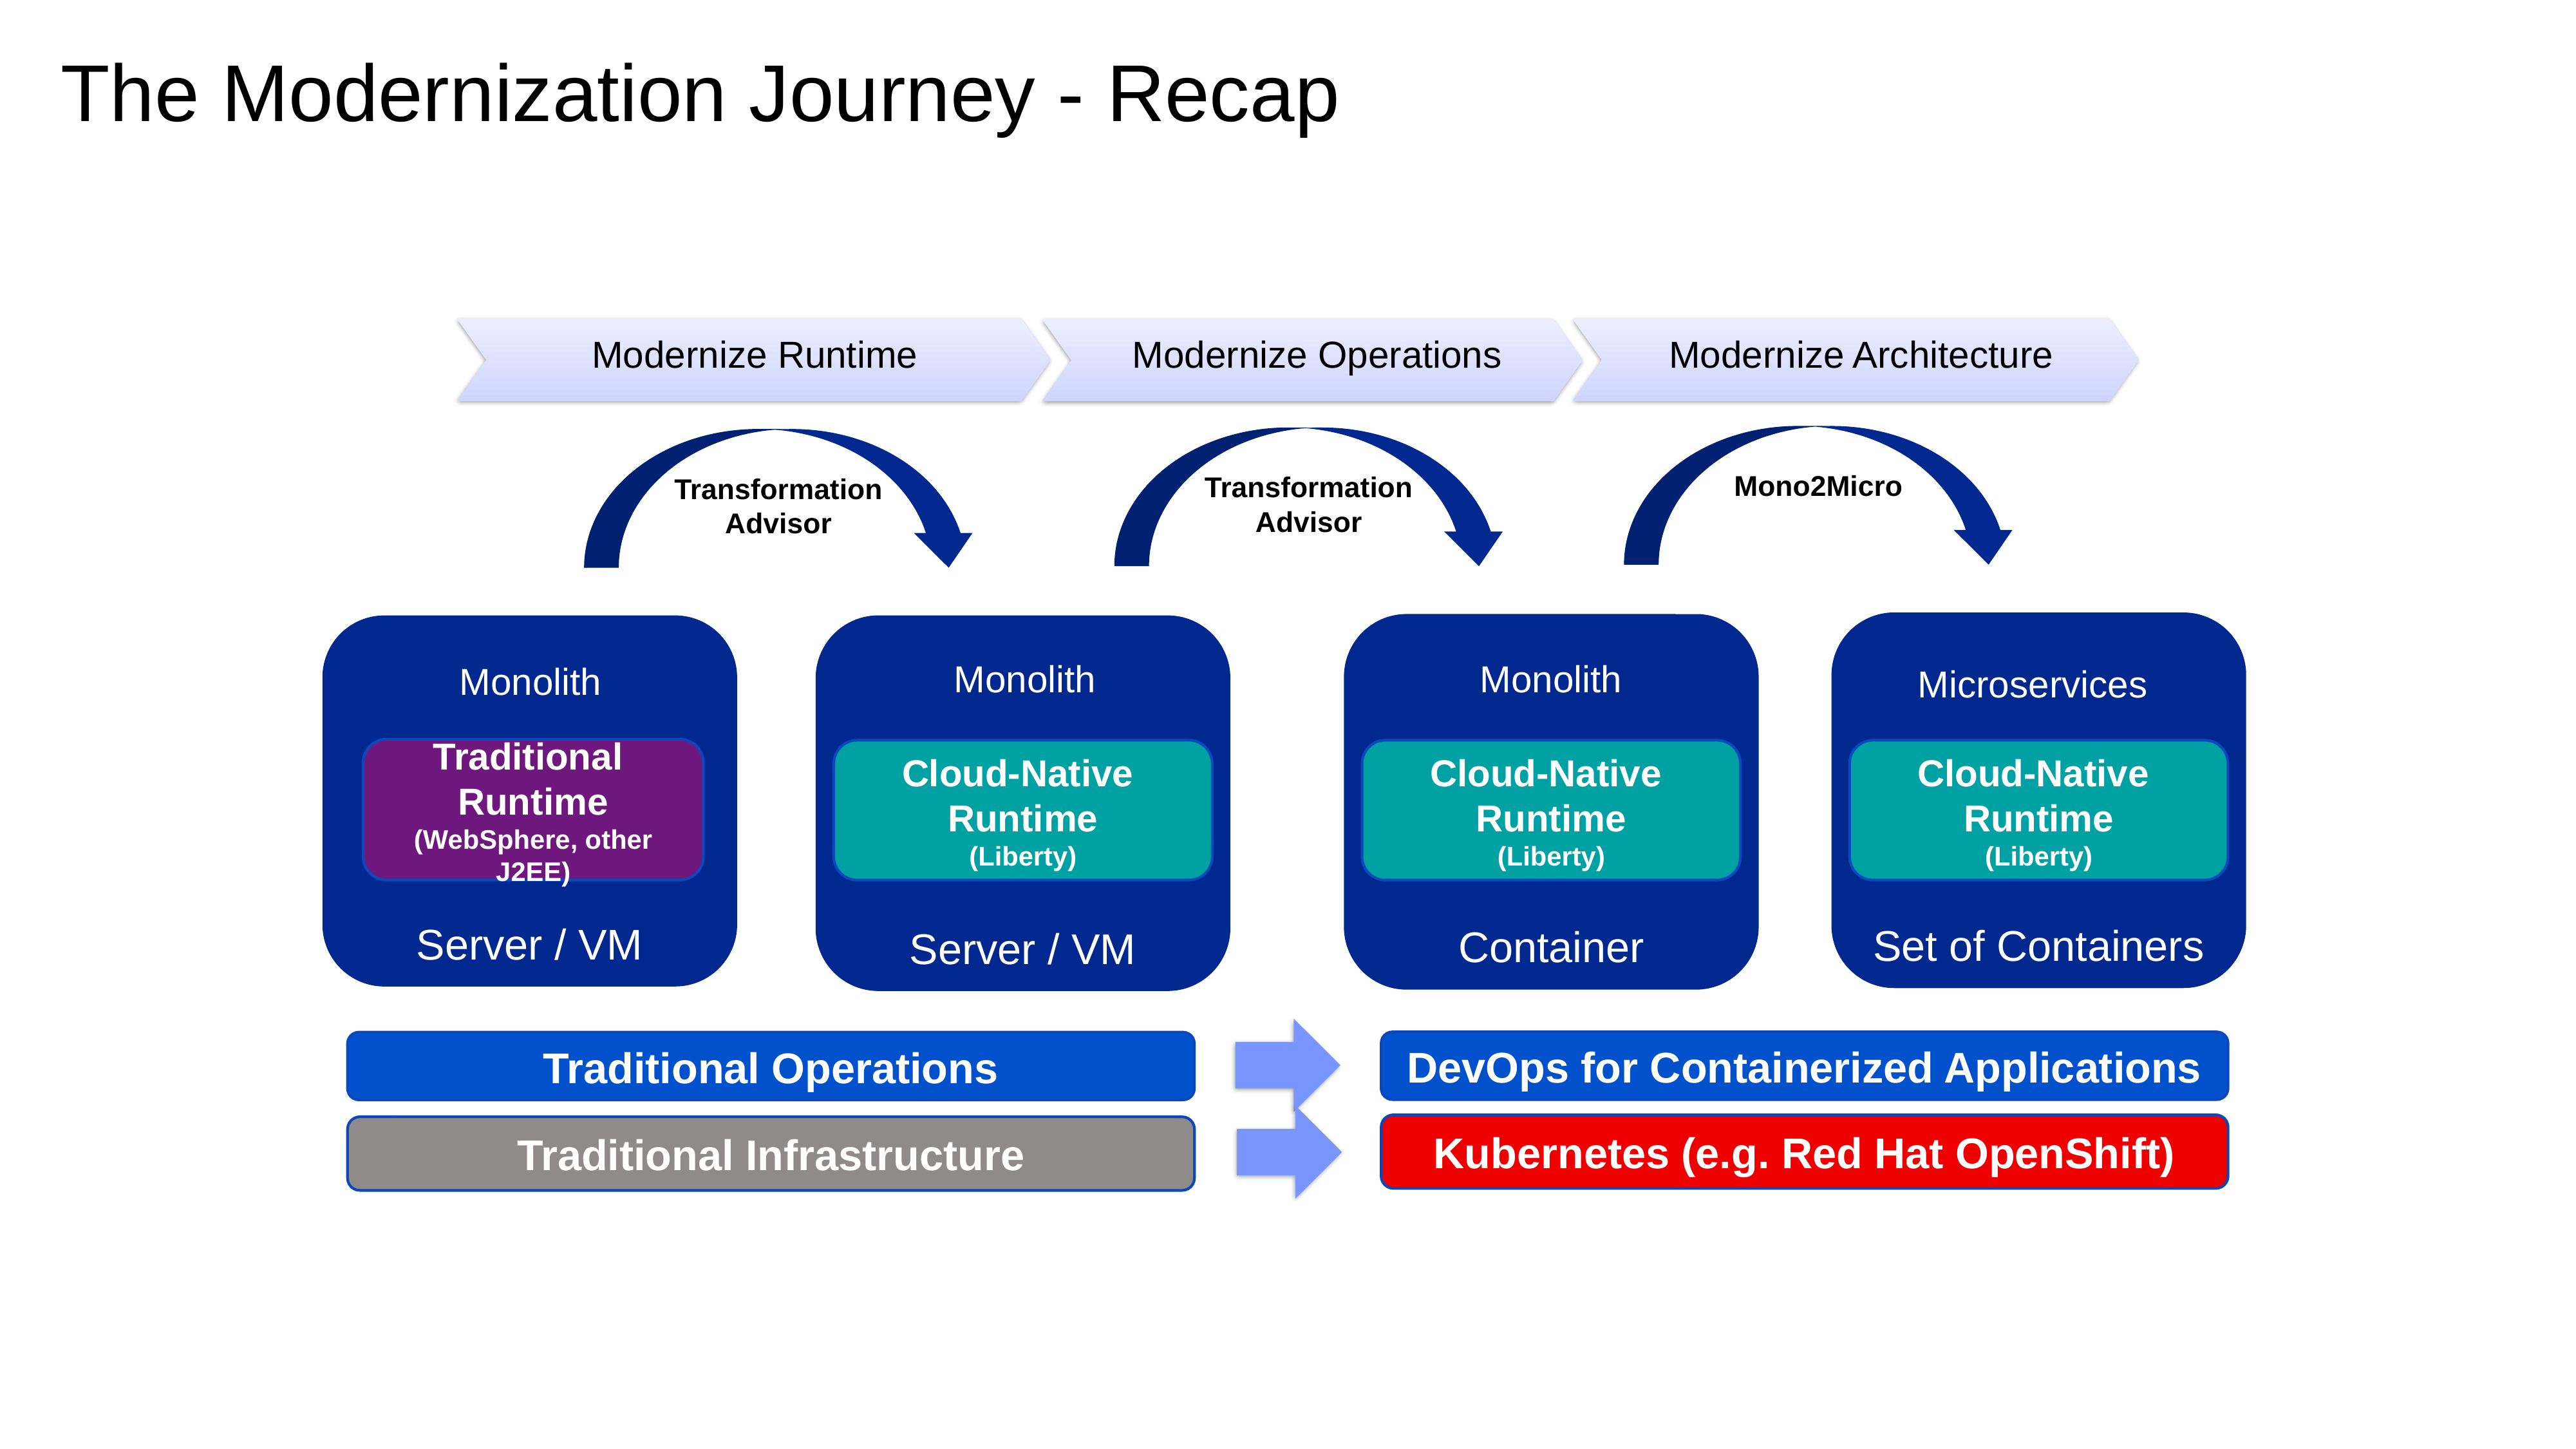

# The Modernization Journey - Recap

Modernize Runtime

Modernize Architecture

Modernize Operations

Mono2Micro

Transformation Advisor

Transformation Advisor

Set of Containers
Microservices
Cloud-Native
Runtime
(Liberty)

Container
Monolith
Cloud-Native
Runtime
(Liberty)

Server / VM
Monolith
Cloud-Native
Runtime
(Liberty)

Server / VM
Monolith
Traditional
Runtime
(WebSphere, other J2EE)

DevOps for Containerized Applications
Kubernetes (e.g. Red Hat OpenShift)
Traditional Operations
Traditional Infrastructure